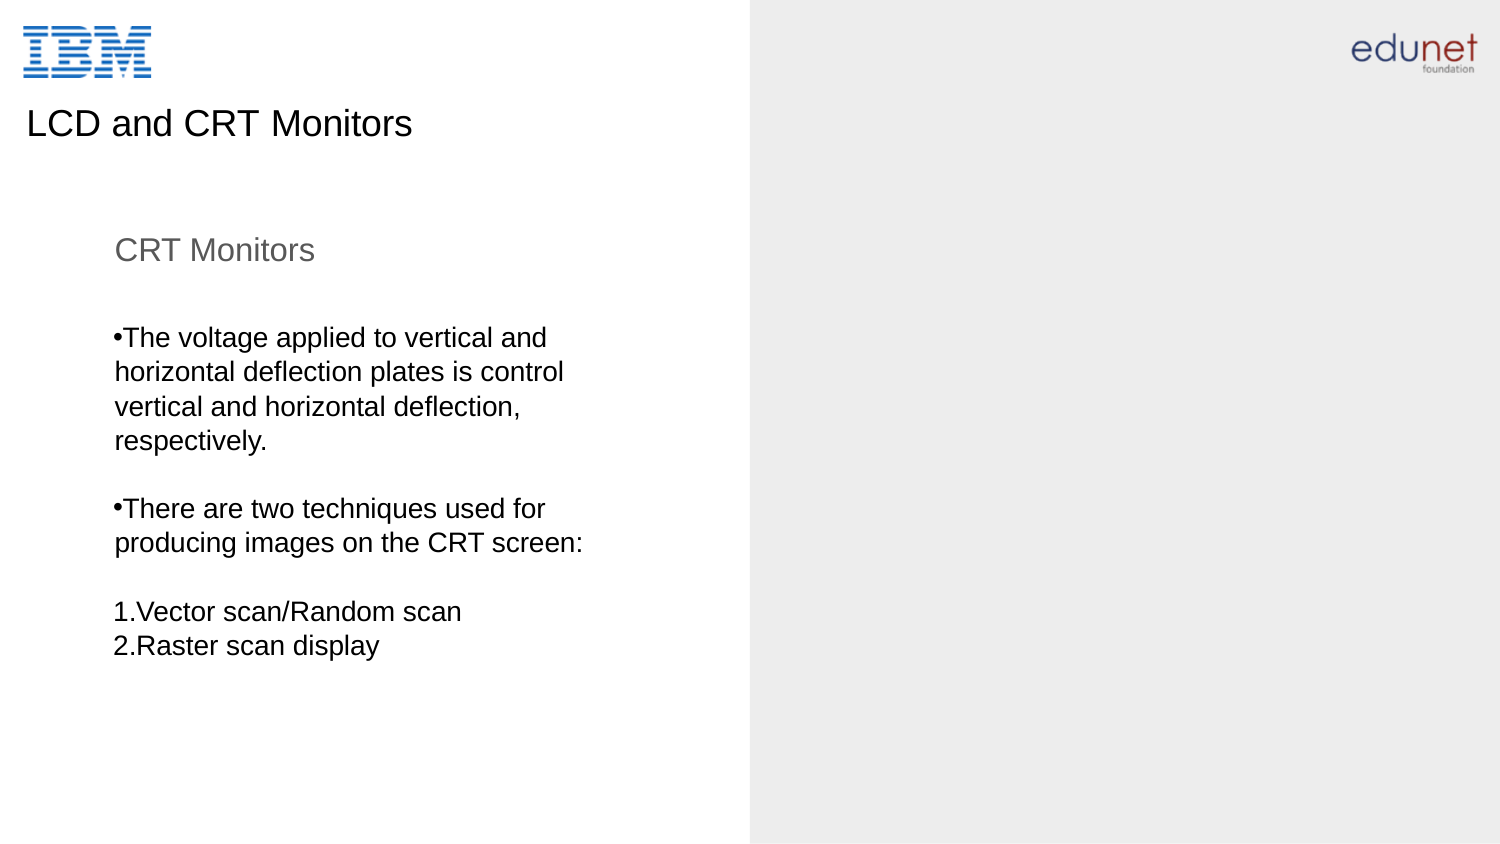

# LCD and CRT Monitors
CRT Monitors

The voltage applied to vertical and  horizontal deflection plates is control  vertical and horizontal deflection,  respectively.

There are two techniques used for  producing images on the CRT screen:

Vector scan/Random scan
Raster scan display